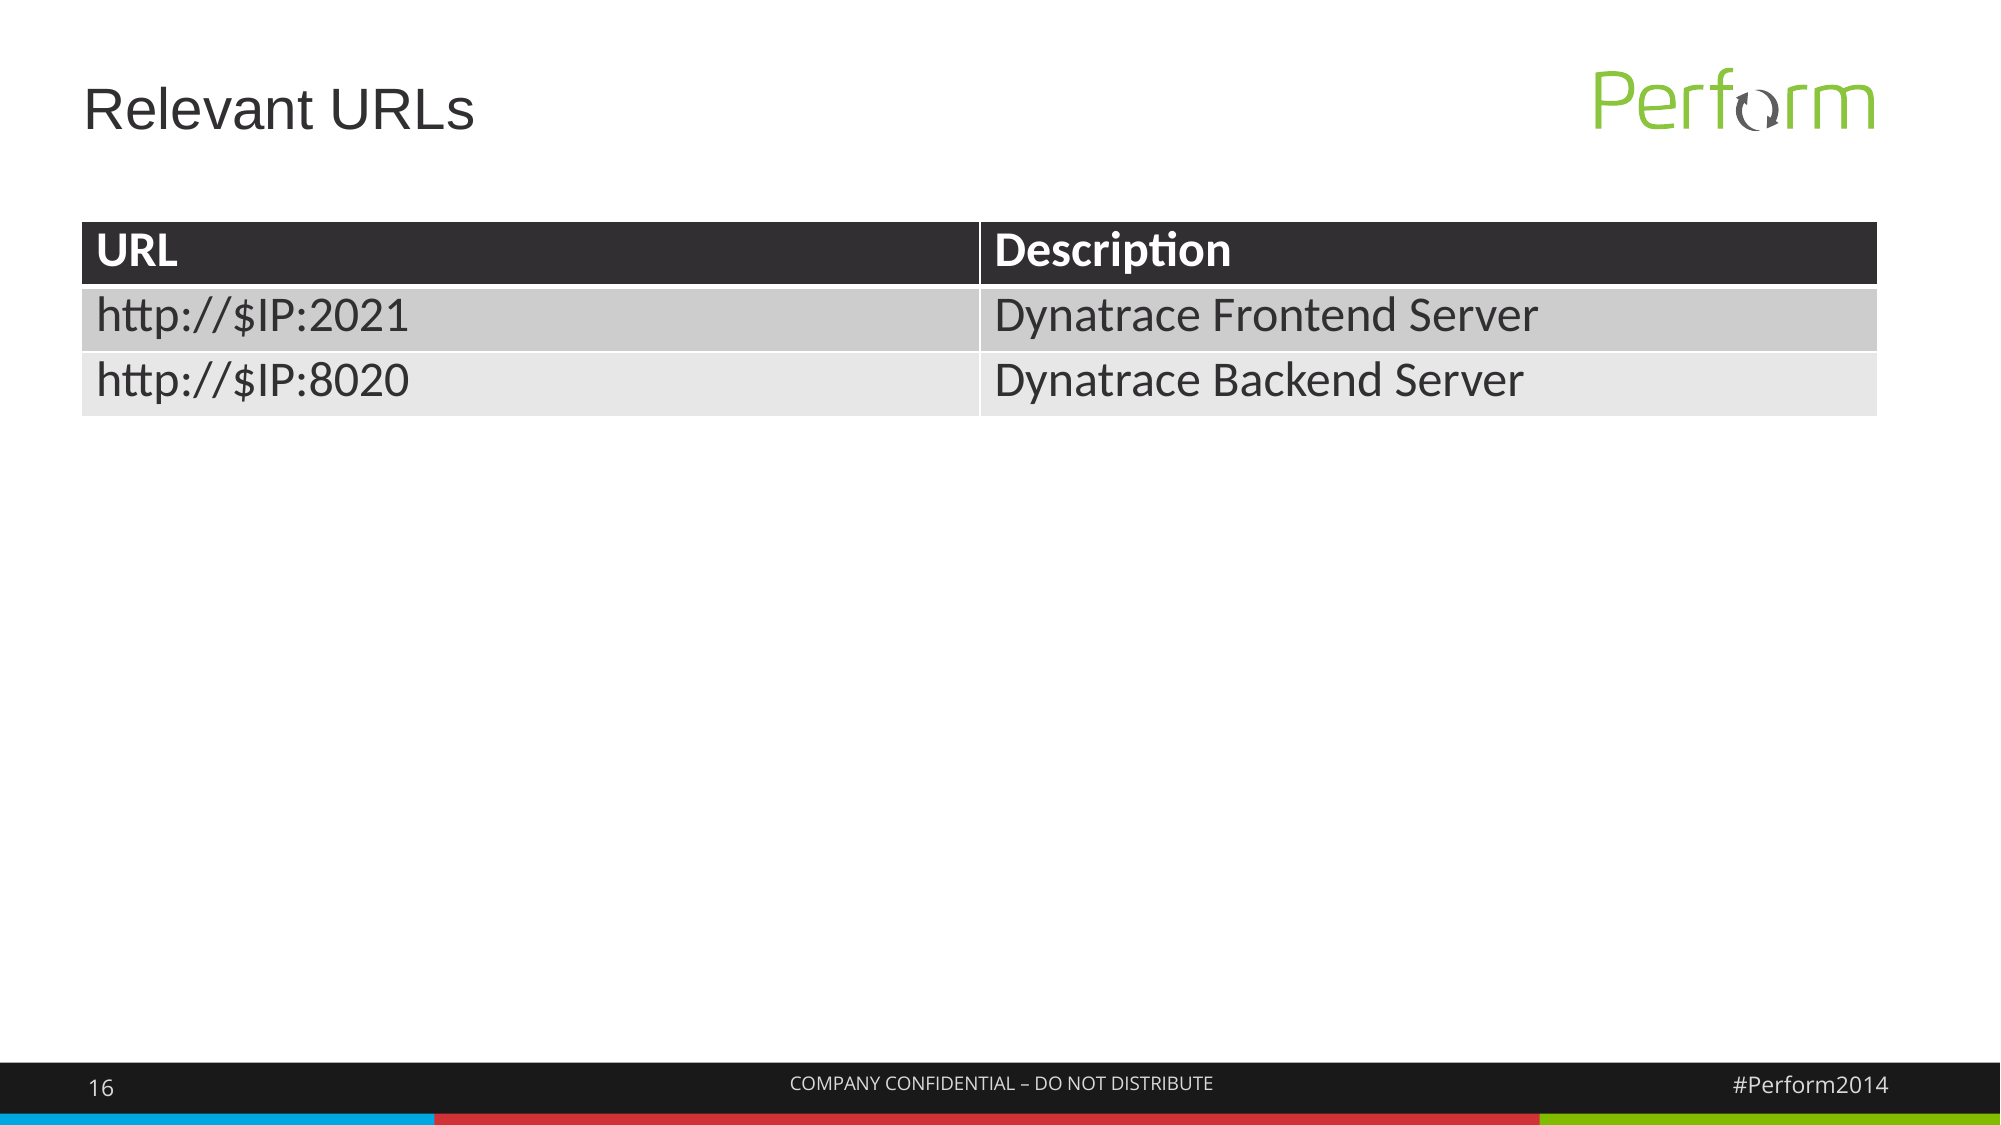

# Relevant URLs
| URL | Description |
| --- | --- |
| http://$IP:2021 | Dynatrace Frontend Server |
| http://$IP:8020 | Dynatrace Backend Server |